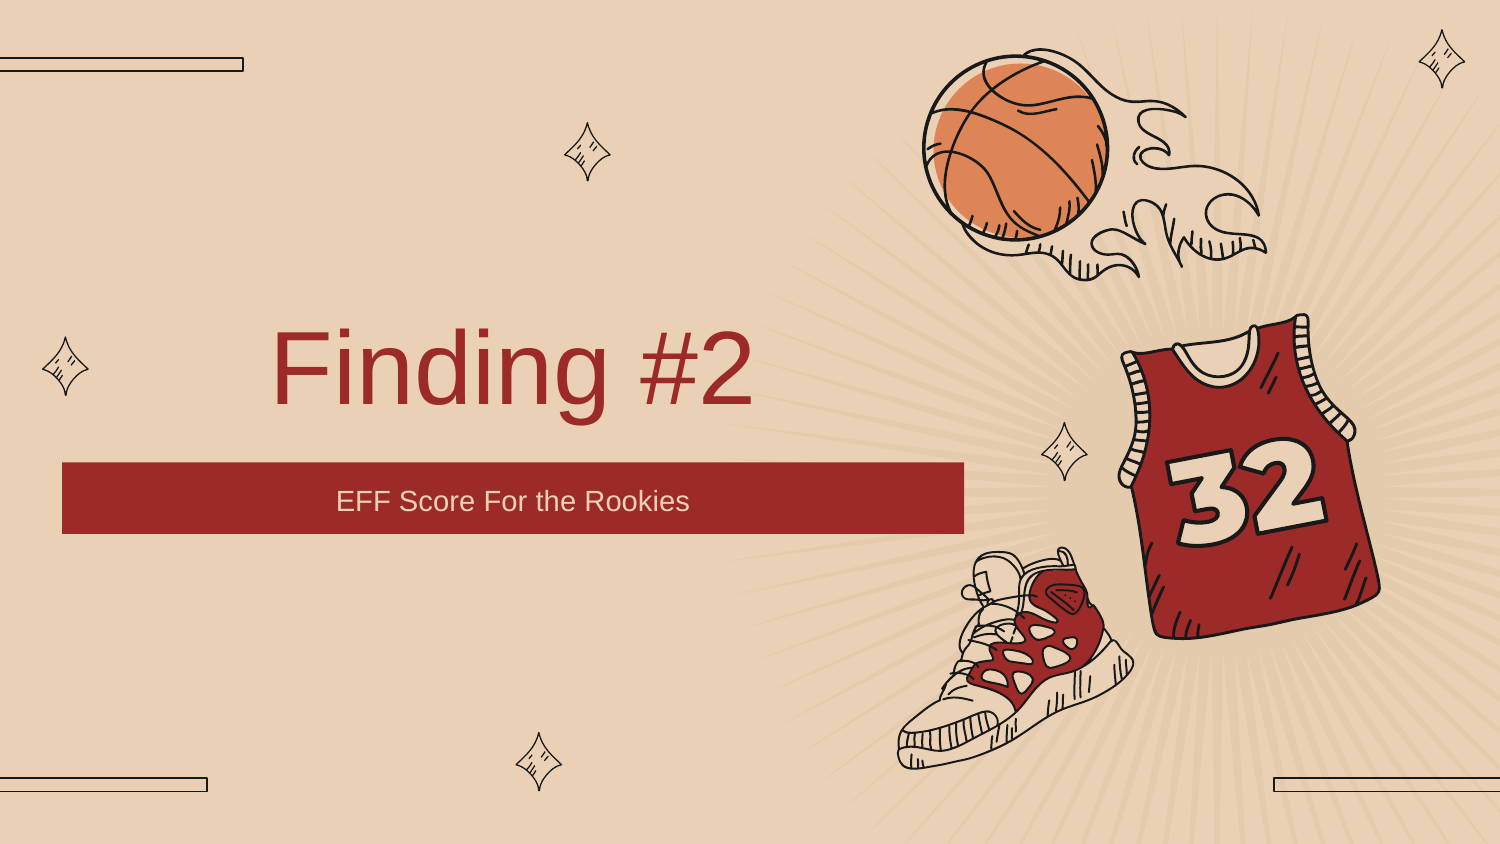

# Finding #2

EFF Score For the Rookies